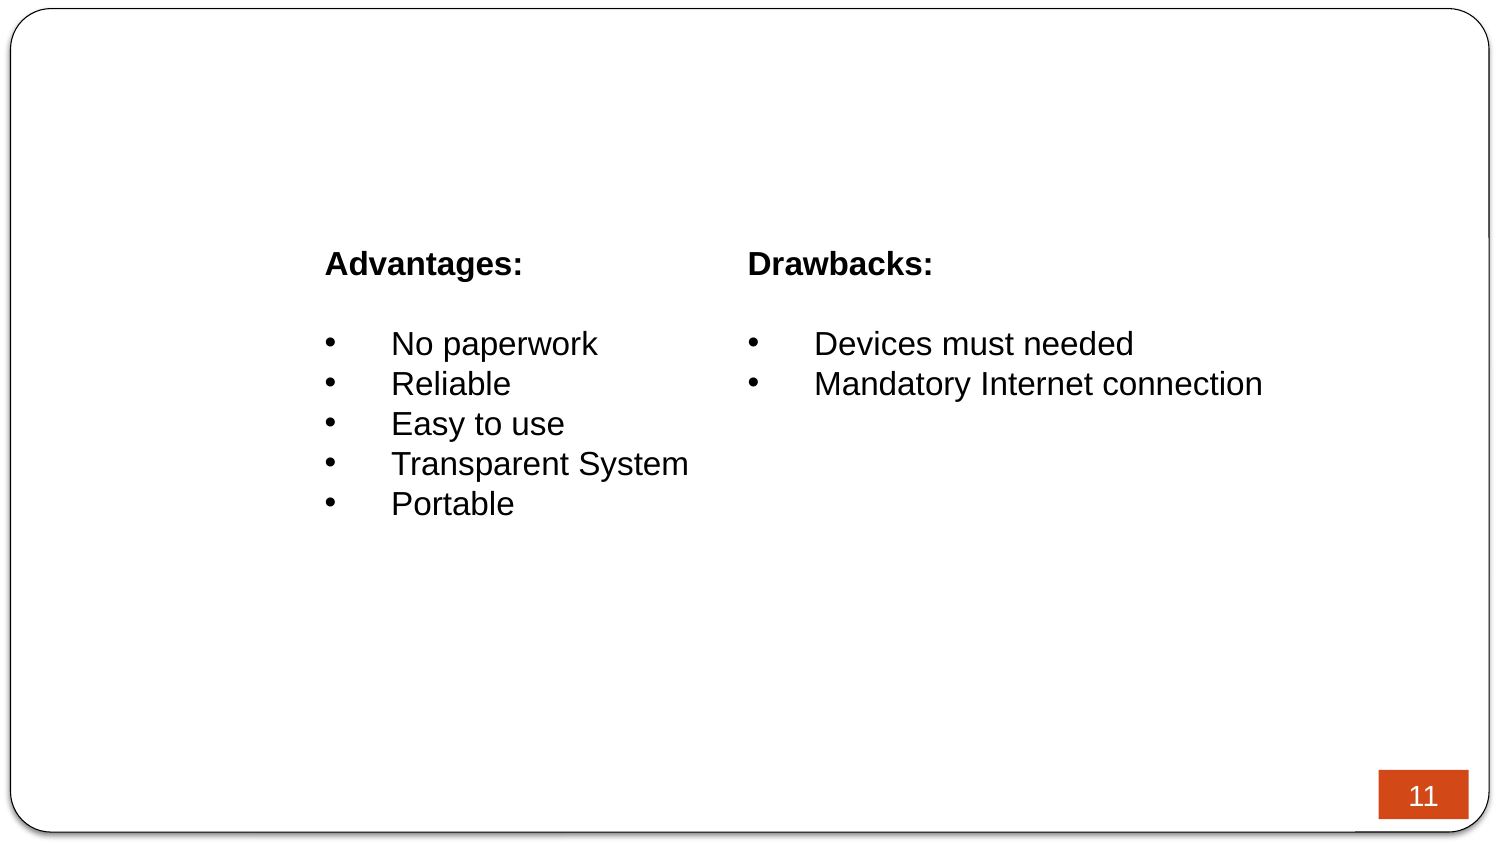

Advantages:

No paperwork
Reliable
Easy to use
Transparent System
Portable

Drawbacks:

Devices must needed
Mandatory Internet connection

11